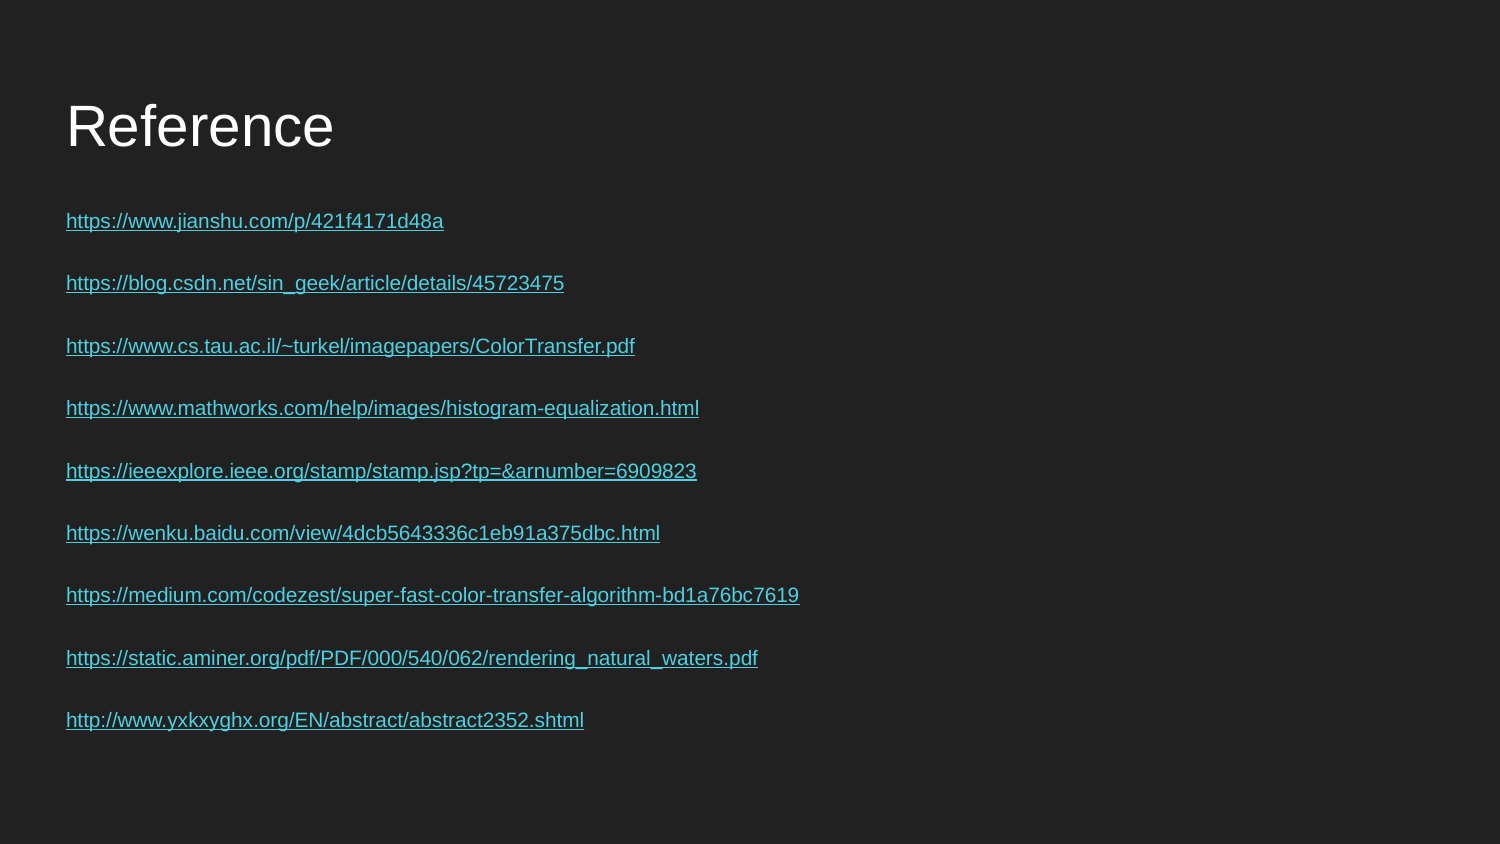

# Reference

https://www.jianshu.com/p/421f4171d48a
https://blog.csdn.net/sin_geek/article/details/45723475
https://www.cs.tau.ac.il/~turkel/imagepapers/ColorTransfer.pdf
https://www.mathworks.com/help/images/histogram-equalization.html
https://ieeexplore.ieee.org/stamp/stamp.jsp?tp=&arnumber=6909823
https://wenku.baidu.com/view/4dcb5643336c1eb91a375dbc.html
https://medium.com/codezest/super-fast-color-transfer-algorithm-bd1a76bc7619
https://static.aminer.org/pdf/PDF/000/540/062/rendering_natural_waters.pdf
http://www.yxkxyghx.org/EN/abstract/abstract2352.shtml